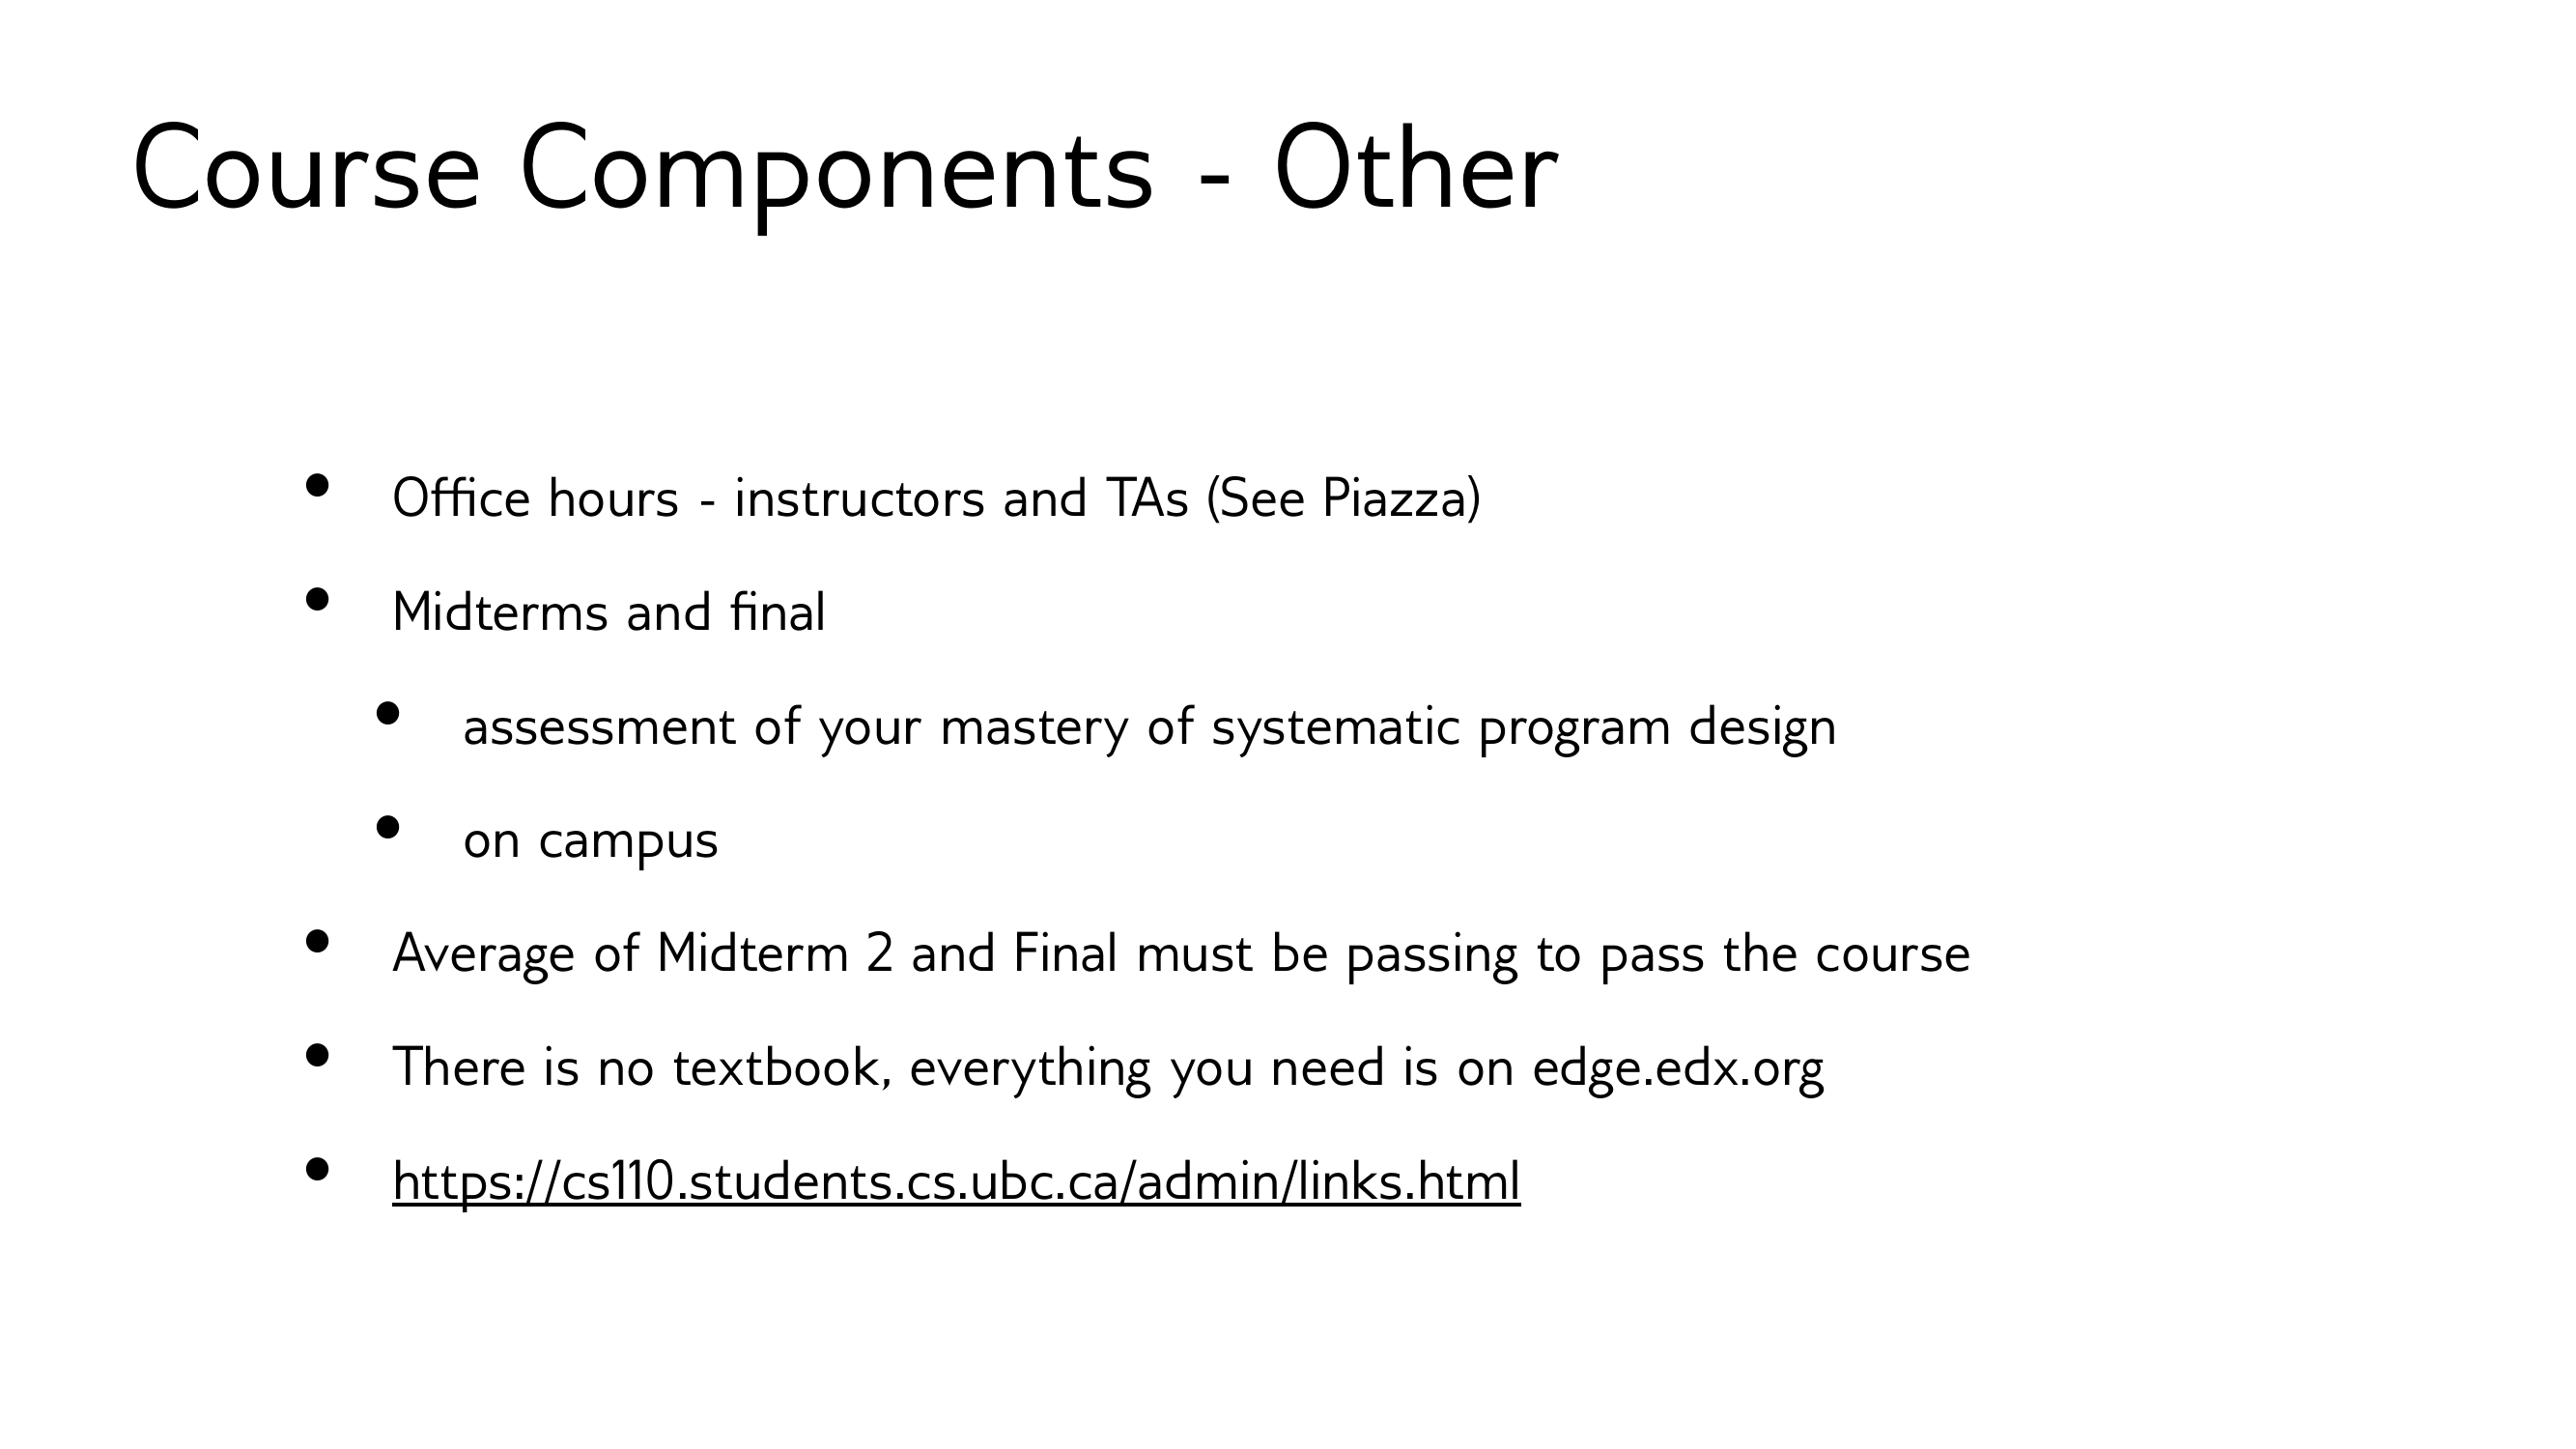

# Course Components - Other
Office hours - instructors and TAs (See Piazza)
Midterms and final
assessment of your mastery of systematic program design
on campus
Average of Midterm 2 and Final must be passing to pass the course
There is no textbook, everything you need is on edge.edx.org
https://cs110.students.cs.ubc.ca/admin/links.html